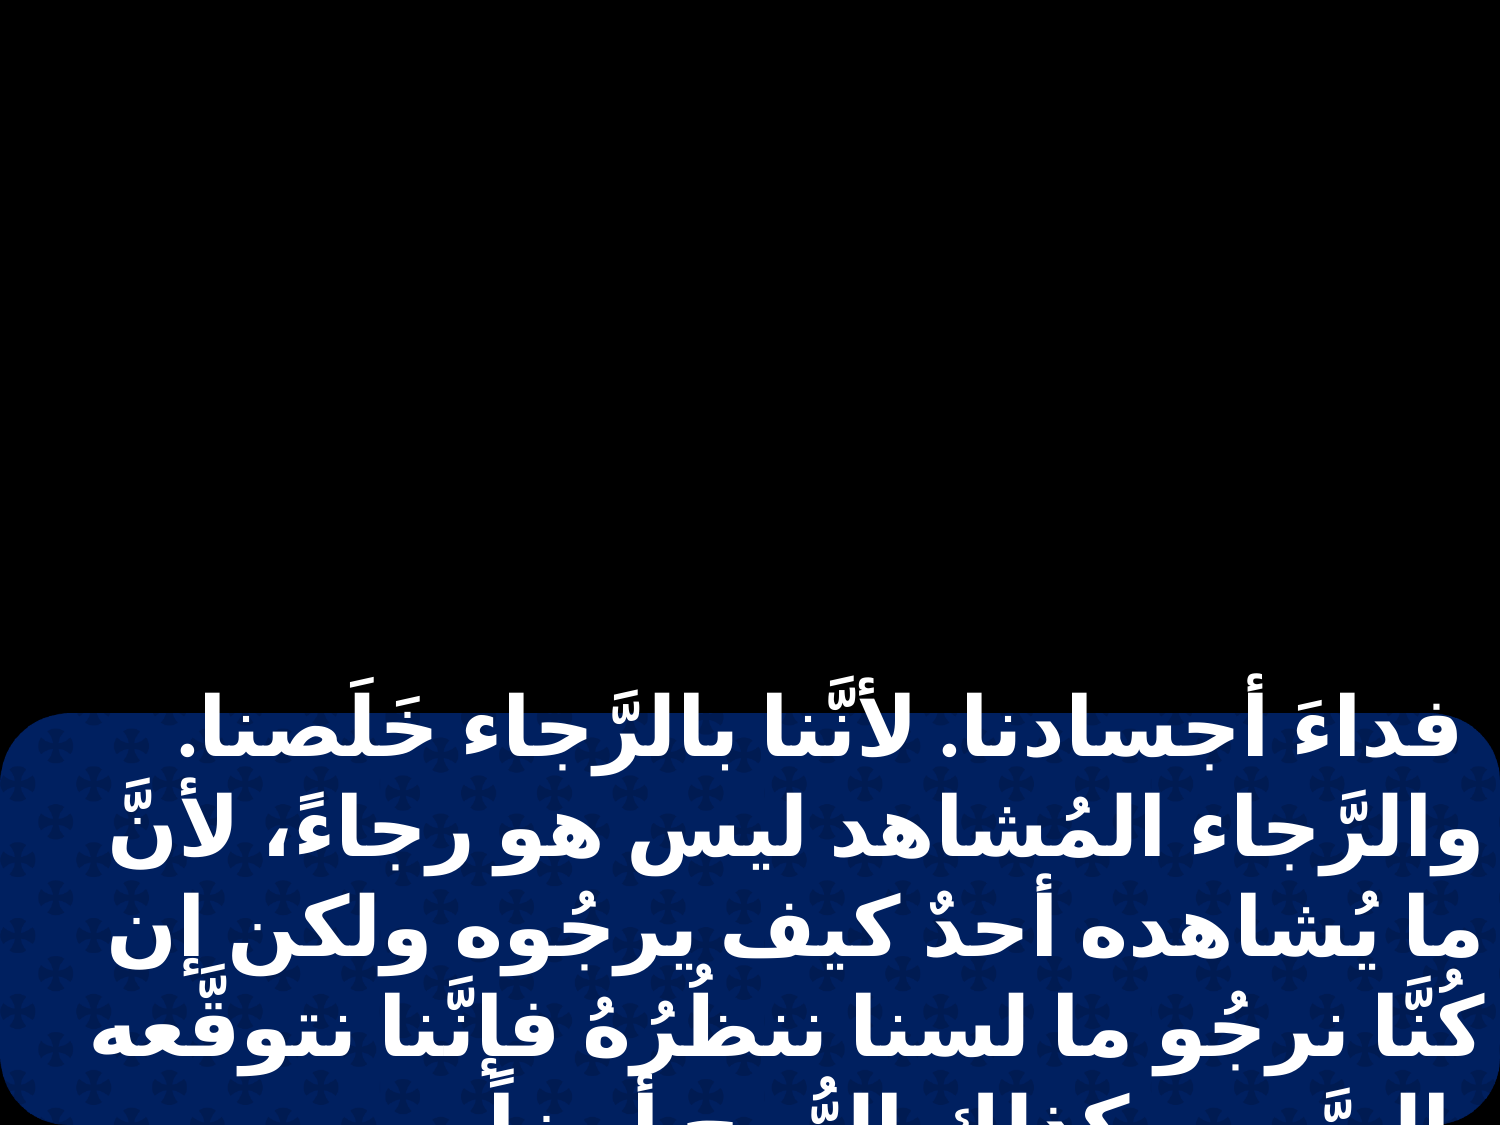

فداءَ أجسادنا. لأنَّنا بالرَّجاء خَلَصنا. والرَّجاء المُشاهد ليس هو رجاءً، لأنَّ ما يُشاهده أحدٌ كيف يرجُوه ولكن إن كُنَّا نرجُو ما لسنا ننظُرُهُ فإنَّنا نتوقَّعه بالصَّبر. وكذلك الرُّوح أيضاً